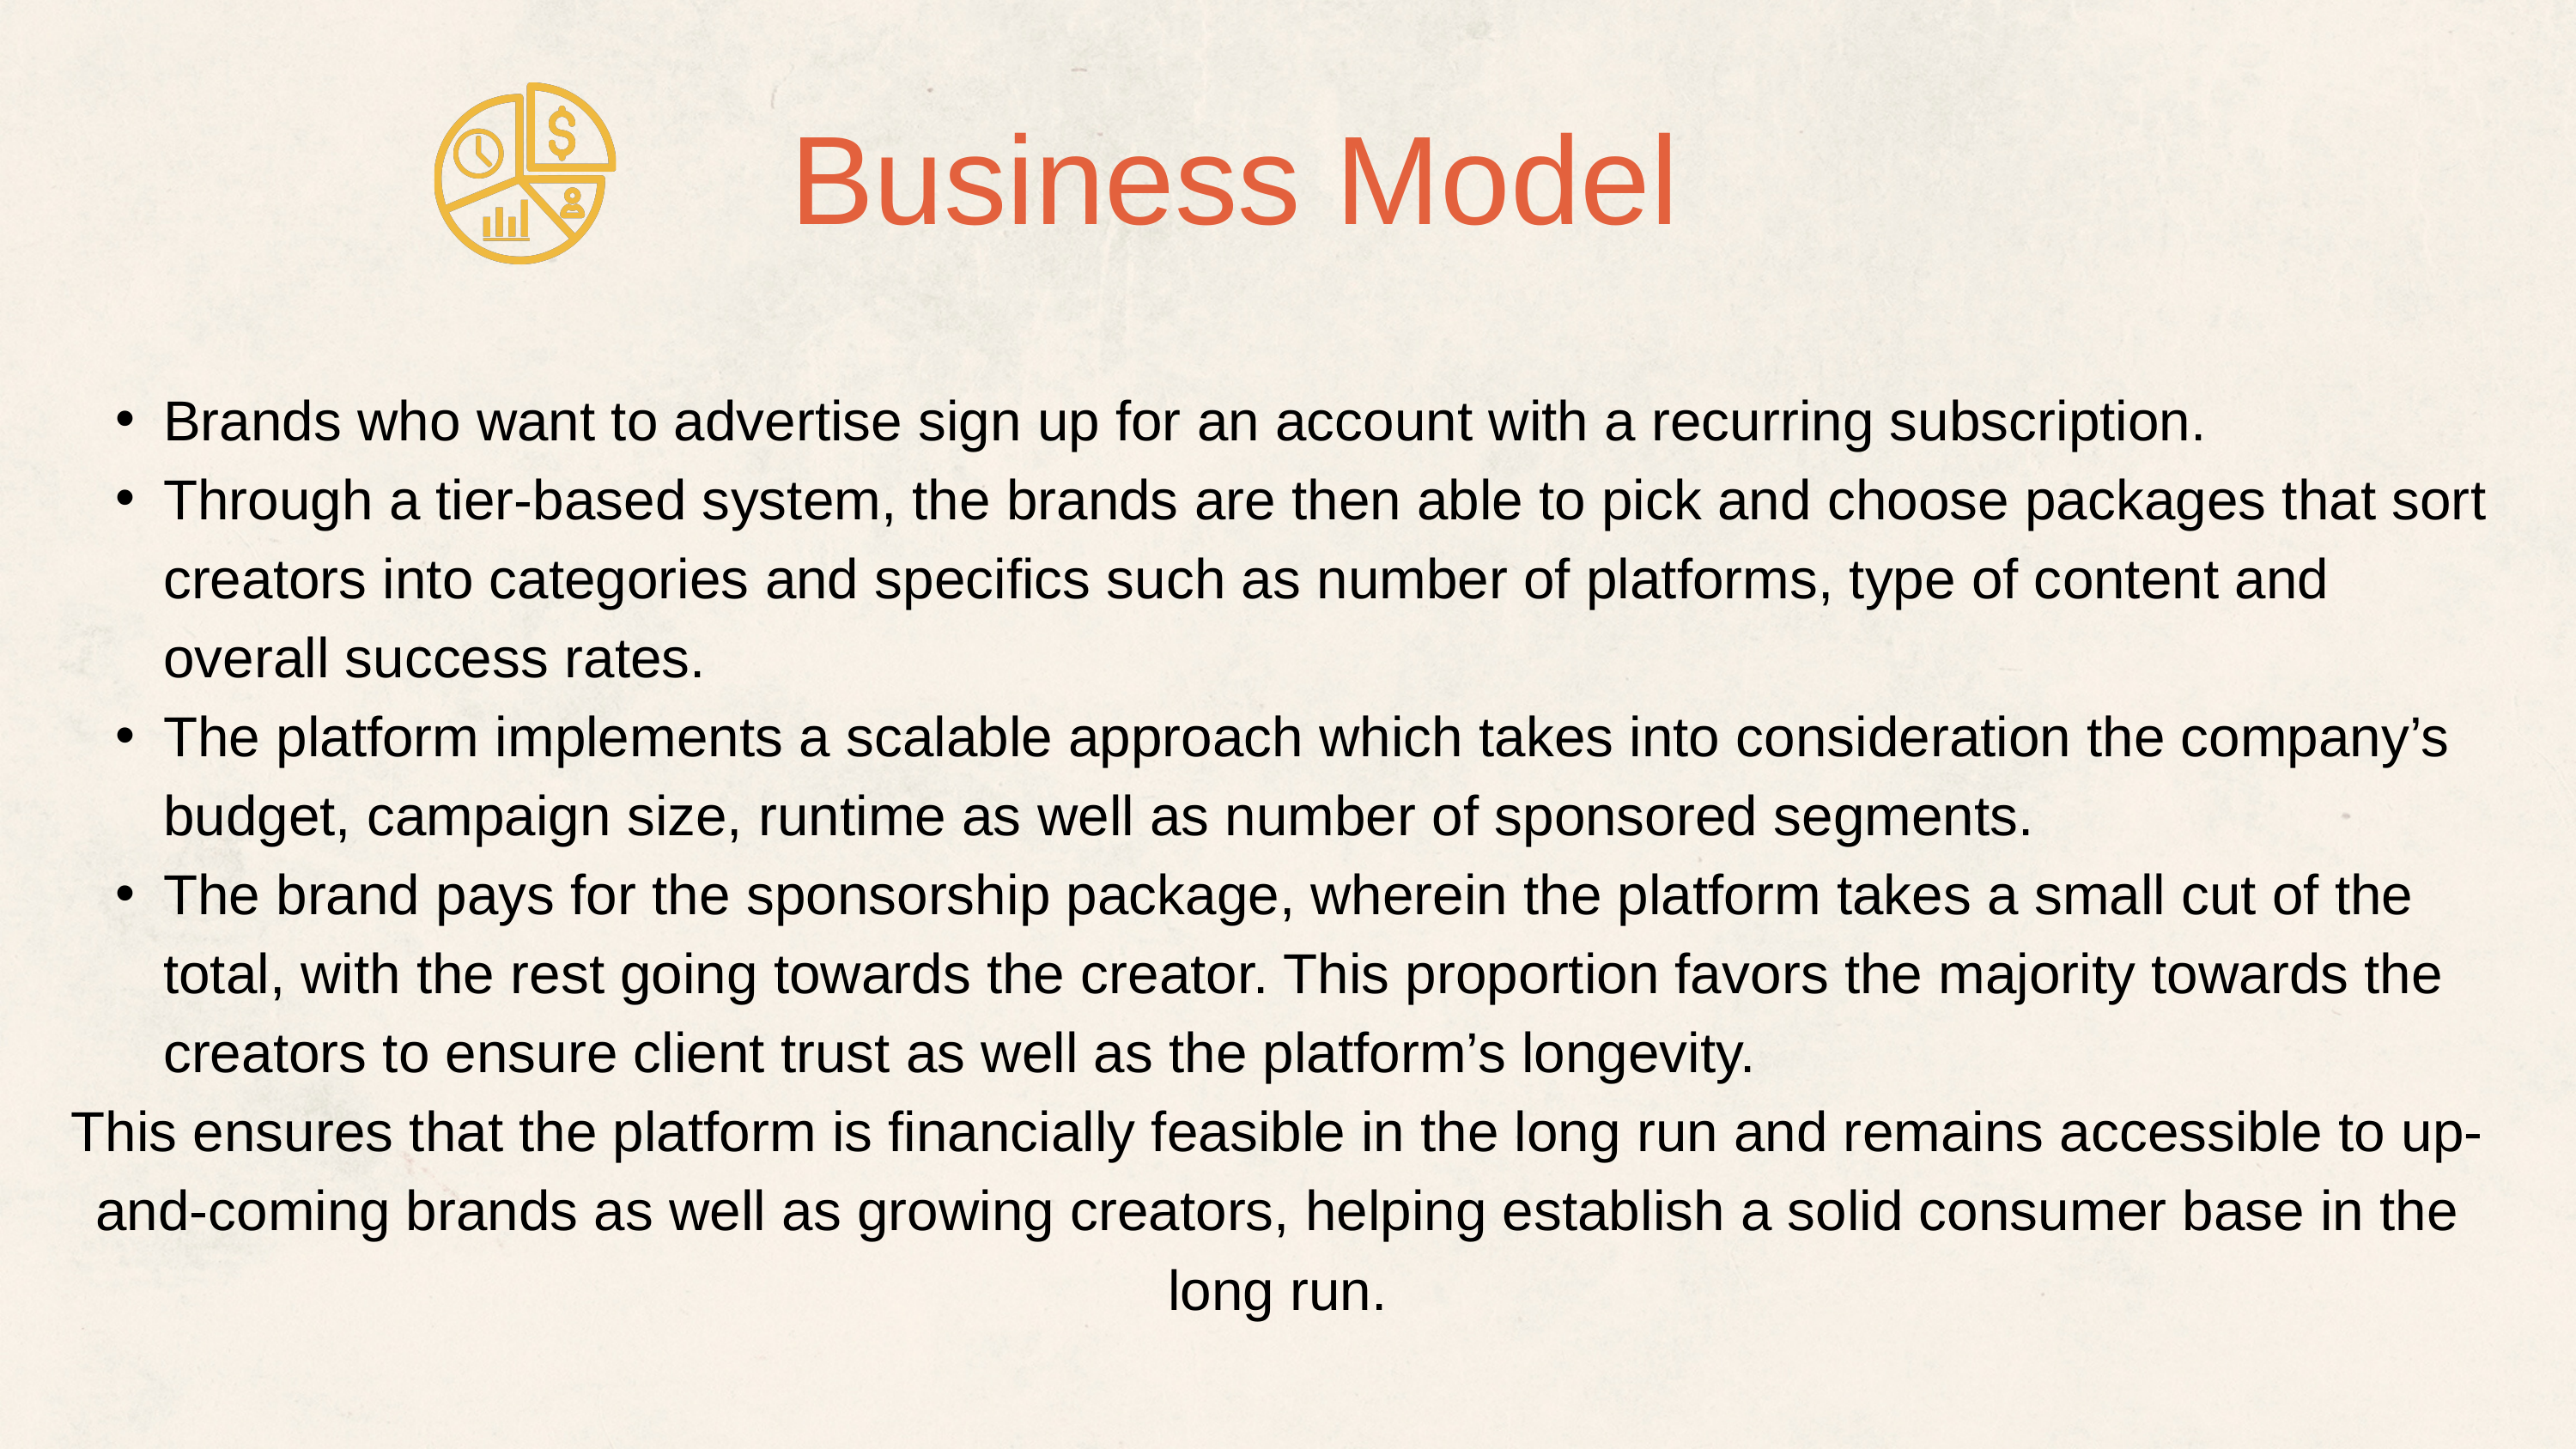

Business Model
Brands who want to advertise sign up for an account with a recurring subscription.
Through a tier-based system, the brands are then able to pick and choose packages that sort creators into categories and specifics such as number of platforms, type of content and overall success rates.
The platform implements a scalable approach which takes into consideration the company’s budget, campaign size, runtime as well as number of sponsored segments.
The brand pays for the sponsorship package, wherein the platform takes a small cut of the total, with the rest going towards the creator. This proportion favors the majority towards the creators to ensure client trust as well as the platform’s longevity.
This ensures that the platform is financially feasible in the long run and remains accessible to up-and-coming brands as well as growing creators, helping establish a solid consumer base in the long run.